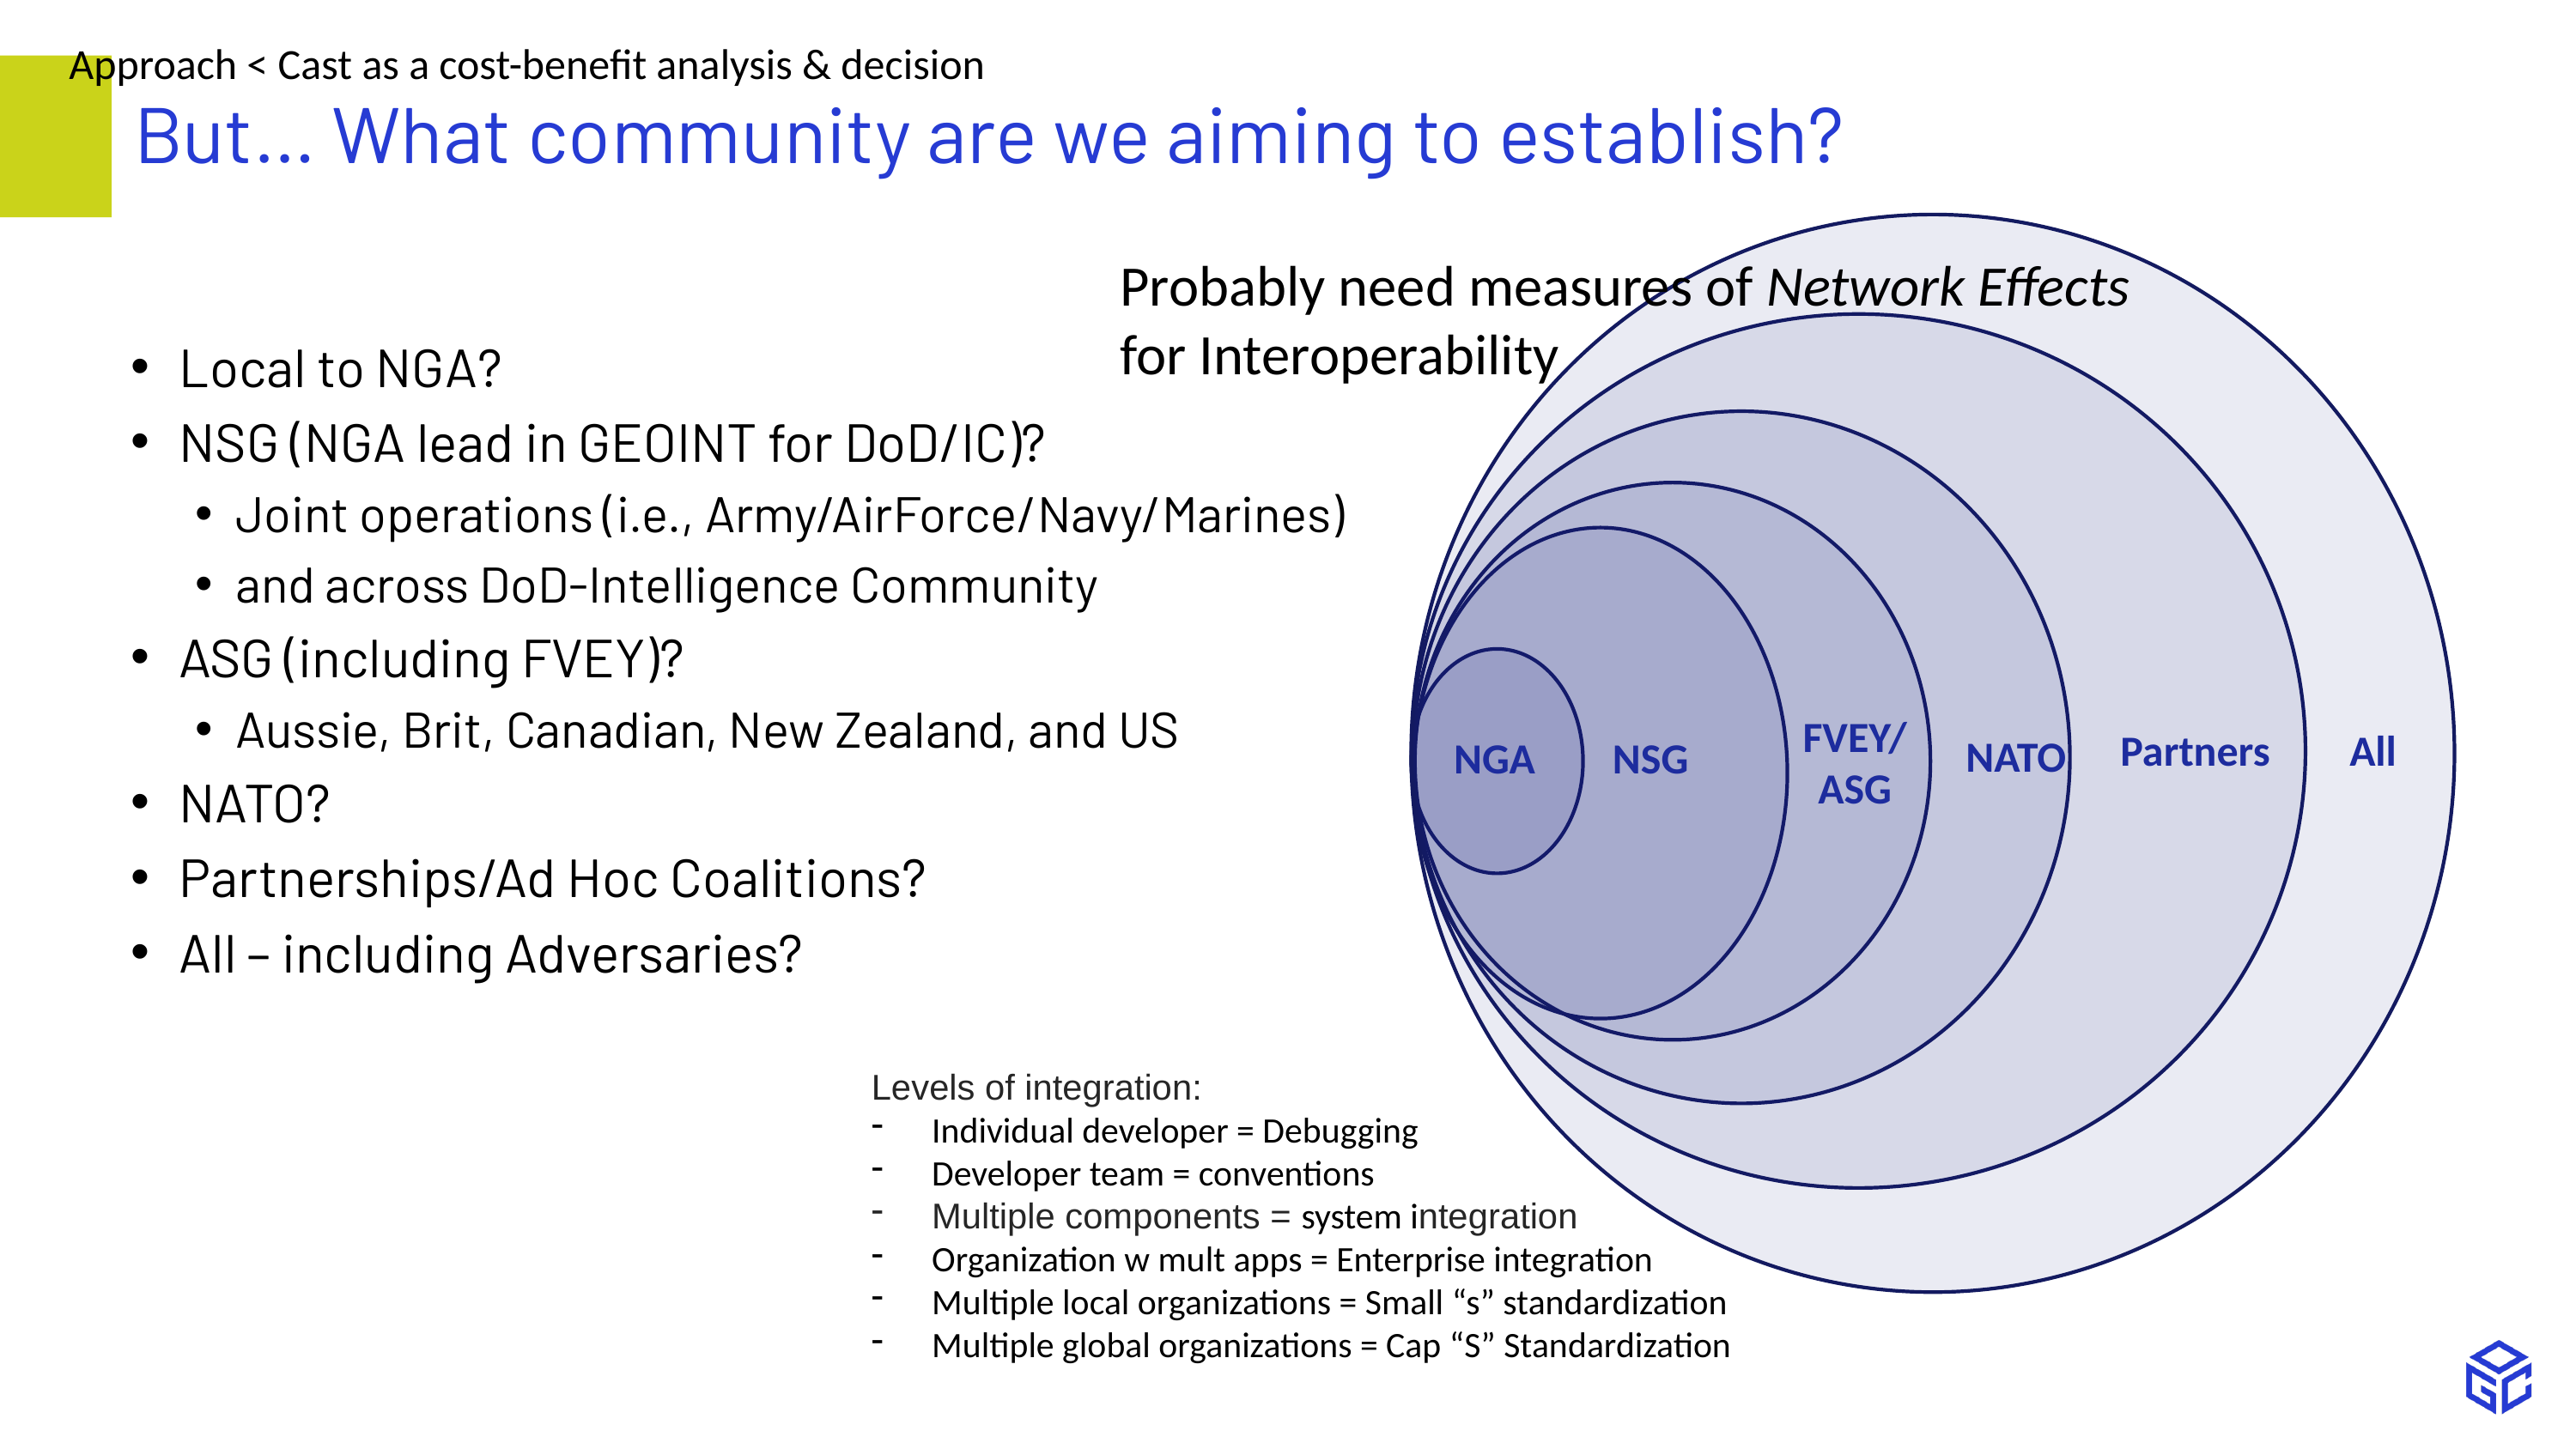

Approach < Cast as a cost-benefit analysis & decision
# But… What community are we aiming to establish?

Probably need measures of Network Effects
for Interoperability

Local to NGA?
NSG (NGA lead in GEOINT for DoD/IC)?
Joint operations (i.e., Army/AirForce/Navy/Marines)
and across DoD-Intelligence Community
ASG (including FVEY)?
Aussie, Brit, Canadian, New Zealand, and US
NATO?
Partnerships/Ad Hoc Coalitions?
All – including Adversaries?

FVEY/
ASG
All
Partners
NATO
NGA
NSG
Levels of integration:
Individual developer = Debugging
Developer team = conventions
Multiple components = system integration
Organization w mult apps = Enterprise integration
Multiple local organizations = Small “s” standardization
Multiple global organizations = Cap “S” Standardization